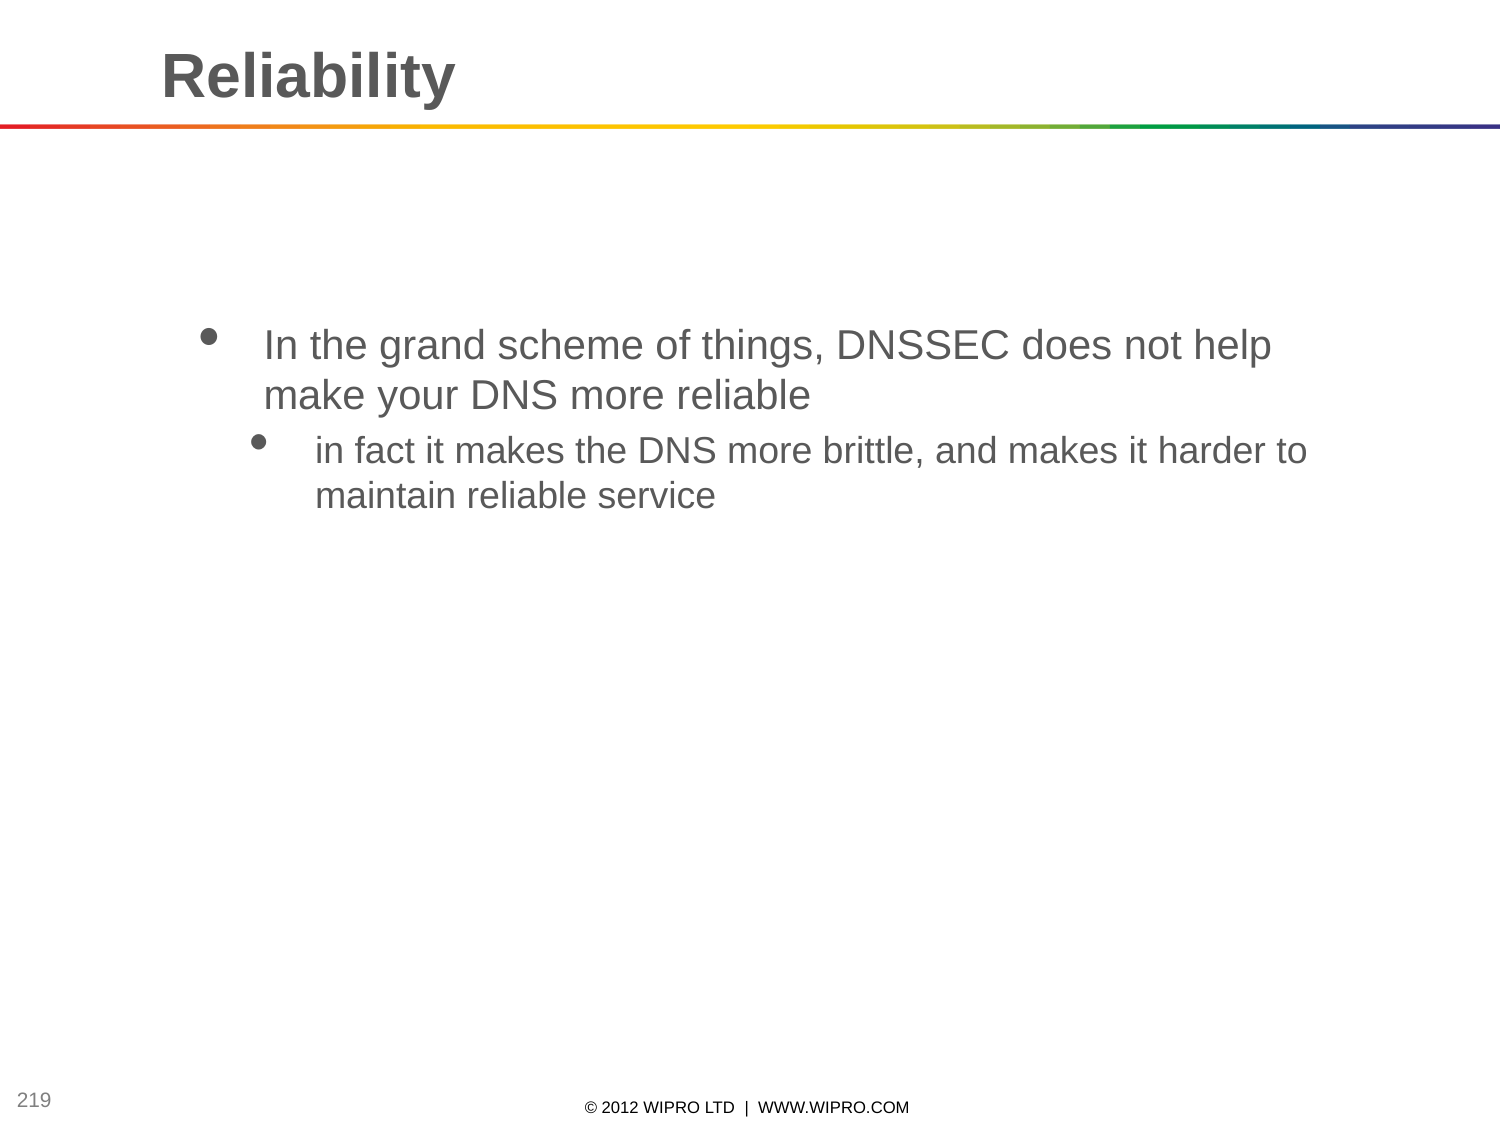

Reliability
In the grand scheme of things, DNSSEC does not help make your DNS more reliable
in fact it makes the DNS more brittle, and makes it harder to maintain reliable service